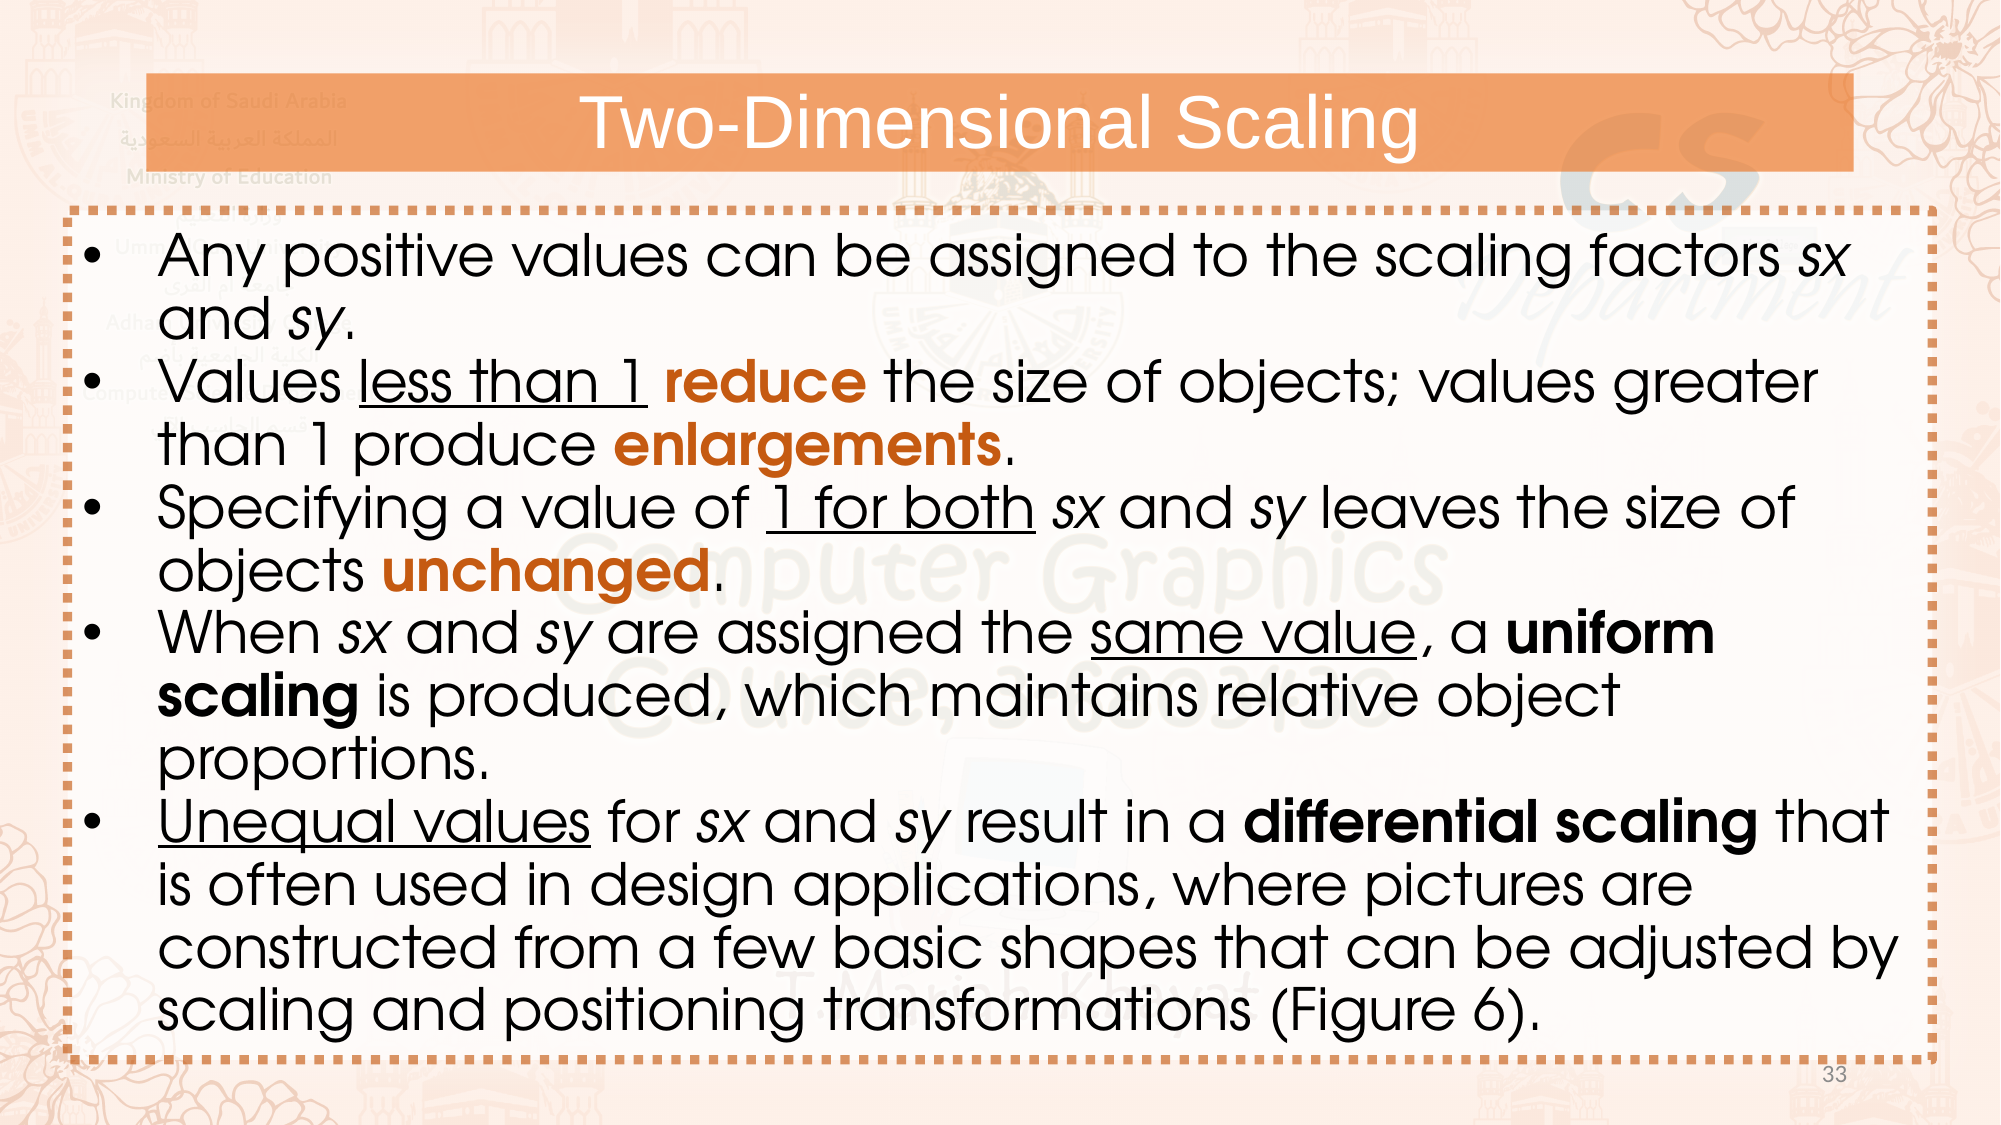

Two-Dimensional Scaling
Any positive values can be assigned to the scaling factors sx and sy.
Values less than 1 reduce the size of objects; values greater than 1 produce enlargements.
Specifying a value of 1 for both sx and sy leaves the size of objects unchanged.
When sx and sy are assigned the same value, a uniform scaling is produced, which maintains relative object proportions.
Unequal values for sx and sy result in a differential scaling that is often used in design applications, where pictures are constructed from a few basic shapes that can be adjusted by scaling and positioning transformations (Figure 6).

33